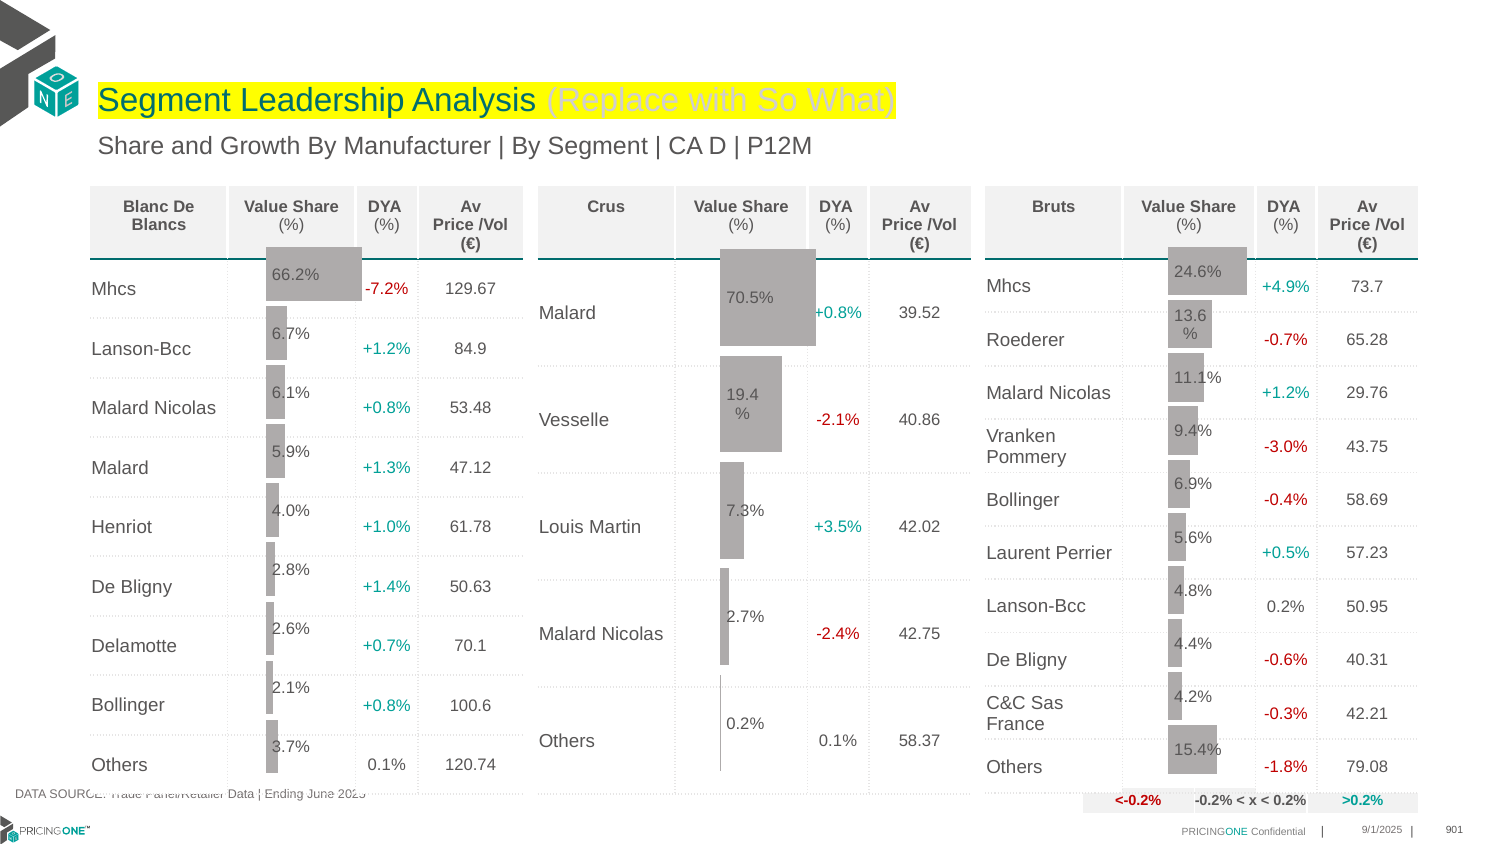

# Segment Leadership Analysis (Replace with So What)
Share and Growth By Manufacturer | By Segment | CA D | P12M
| Crus | Value Share (%) | DYA (%) | Av Price /Vol (€) |
| --- | --- | --- | --- |
| Malard |  | +0.8% | 39.52 |
| Vesselle |  | -2.1% | 40.86 |
| Louis Martin |  | +3.5% | 42.02 |
| Malard Nicolas |  | -2.4% | 42.75 |
| Others |  | 0.1% | 58.37 |
| Blanc De Blancs | Value Share (%) | DYA (%) | Av Price /Vol (€) |
| --- | --- | --- | --- |
| Mhcs |  | -7.2% | 129.67 |
| Lanson-Bcc |  | +1.2% | 84.9 |
| Malard Nicolas |  | +0.8% | 53.48 |
| Malard |  | +1.3% | 47.12 |
| Henriot |  | +1.0% | 61.78 |
| De Bligny |  | +1.4% | 50.63 |
| Delamotte |  | +0.7% | 70.1 |
| Bollinger |  | +0.8% | 100.6 |
| Others |  | 0.1% | 120.74 |
| Bruts | Value Share (%) | DYA (%) | Av Price /Vol (€) |
| --- | --- | --- | --- |
| Mhcs |  | +4.9% | 73.7 |
| Roederer |  | -0.7% | 65.28 |
| Malard Nicolas |  | +1.2% | 29.76 |
| Vranken Pommery |  | -3.0% | 43.75 |
| Bollinger |  | -0.4% | 58.69 |
| Laurent Perrier |  | +0.5% | 57.23 |
| Lanson-Bcc |  | 0.2% | 50.95 |
| De Bligny |  | -0.6% | 40.31 |
| C&C Sas France |  | -0.3% | 42.21 |
| Others |  | -1.8% | 79.08 |

### Chart

| Category | Blanc De Blancs | CA D |
|---|---|
|  | 0.6617049900553386 |

### Chart

| Category | Crus | CA D |
|---|---|
|  | 0.704616251501717 |

### Chart

| Category | Bruts | CA D |
|---|---|
|  | 0.24587007194360827 |
DATA SOURCE: Trade Panel/Retailer Data | Ending June 2025
| <-0.2% | -0.2% < x < 0.2% | >0.2% |
| --- | --- | --- |

9/1/2025
901